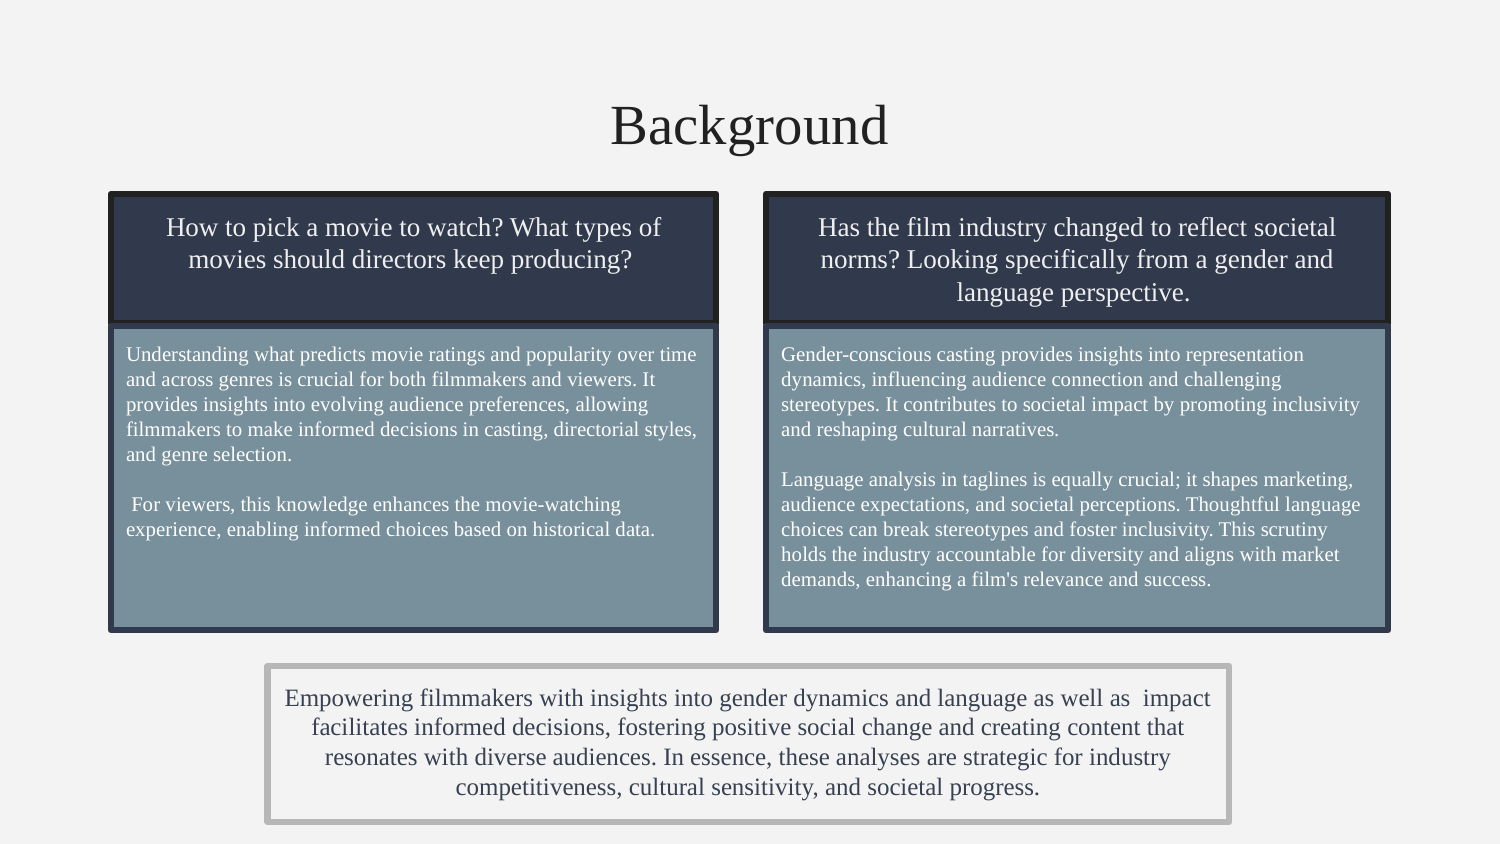

# Background
Has the film industry changed to reflect societal norms? Looking specifically from a gender and language perspective.
How to pick a movie to watch? What types of movies should directors keep producing?
Gender-conscious casting provides insights into representation dynamics, influencing audience connection and challenging stereotypes. It contributes to societal impact by promoting inclusivity and reshaping cultural narratives.

Language analysis in taglines is equally crucial; it shapes marketing, audience expectations, and societal perceptions. Thoughtful language choices can break stereotypes and foster inclusivity. This scrutiny holds the industry accountable for diversity and aligns with market demands, enhancing a film's relevance and success.

Understanding what predicts movie ratings and popularity over time and across genres is crucial for both filmmakers and viewers. It provides insights into evolving audience preferences, allowing filmmakers to make informed decisions in casting, directorial styles, and genre selection.

 For viewers, this knowledge enhances the movie-watching experience, enabling informed choices based on historical data.
Empowering filmmakers with insights into gender dynamics and language as well as  impact facilitates informed decisions, fostering positive social change and creating content that resonates with diverse audiences. In essence, these analyses are strategic for industry competitiveness, cultural sensitivity, and societal progress.